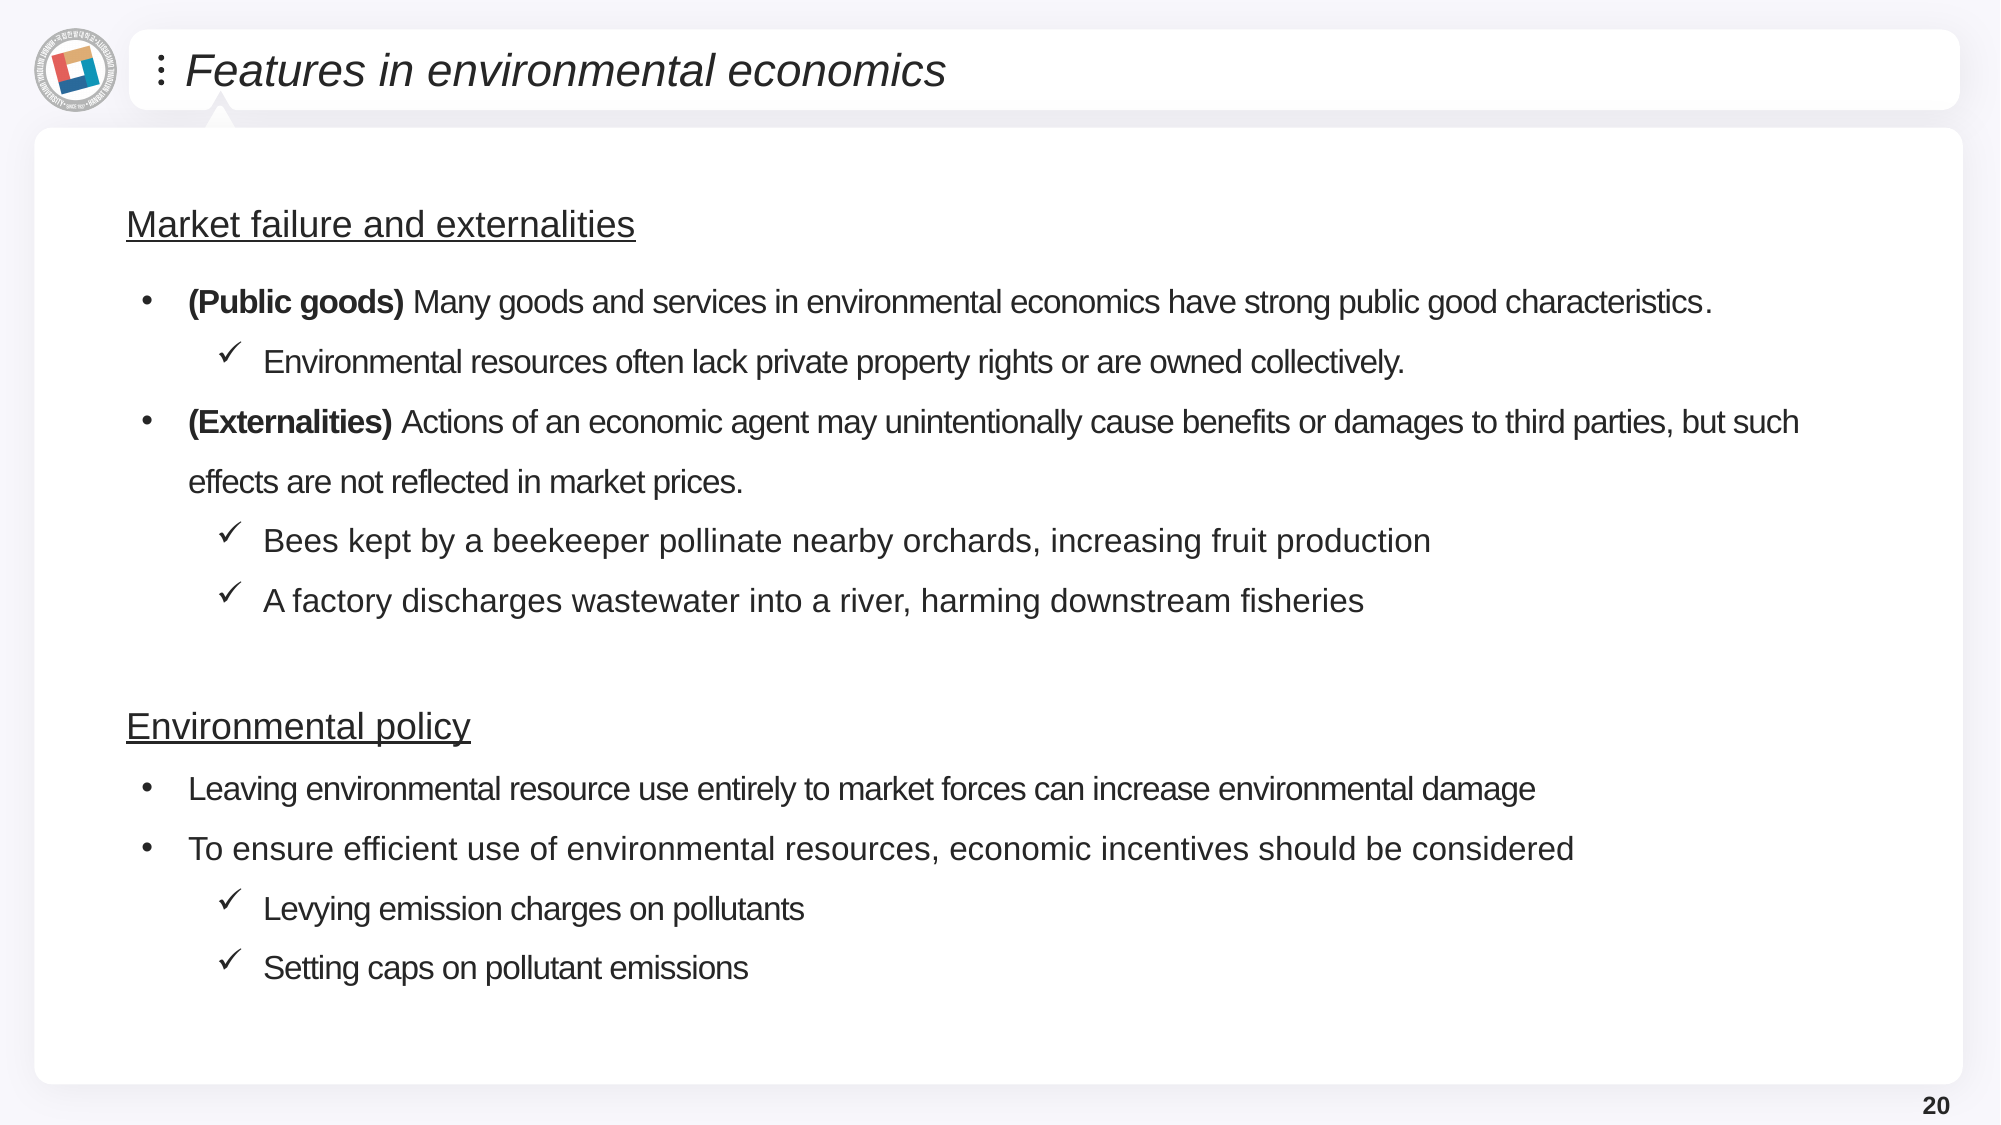

# Features in environmental economics
Market failure and externalities

(Public goods) Many goods and services in environmental economics have strong public good characteristics.
Environmental resources often lack private property rights or are owned collectively.
(Externalities) Actions of an economic agent may unintentionally cause benefits or damages to third parties, but such effects are not reflected in market prices.
Bees kept by a beekeeper pollinate nearby orchards, increasing fruit production
A factory discharges wastewater into a river, harming downstream fisheries

Environmental policy
Leaving environmental resource use entirely to market forces can increase environmental damage
To ensure efficient use of environmental resources, economic incentives should be considered
Levying emission charges on pollutants
Setting caps on pollutant emissions
20